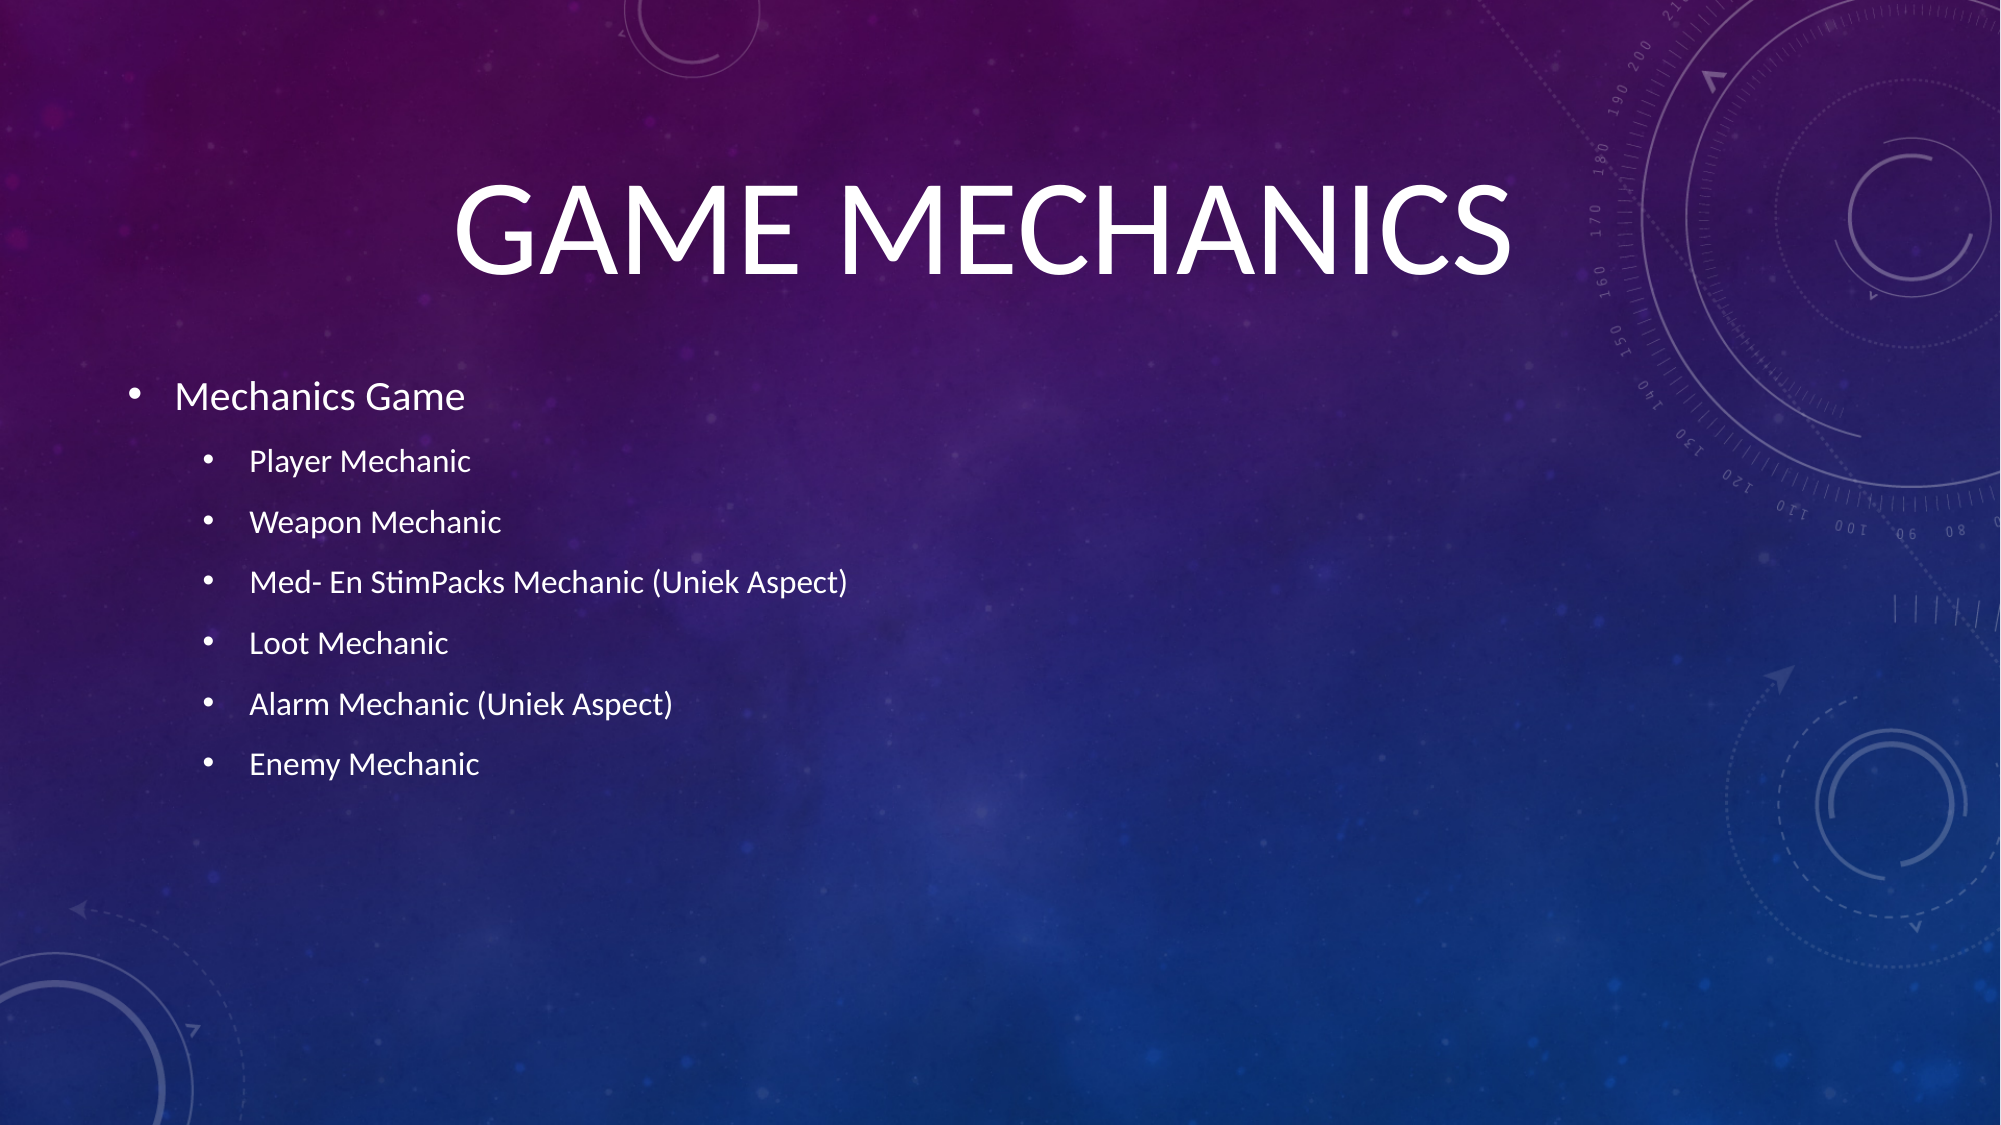

# Game Mechanics
Mechanics Game
Player Mechanic
Weapon Mechanic
Med- En StimPacks Mechanic (Uniek Aspect)
Loot Mechanic
Alarm Mechanic (Uniek Aspect)
Enemy Mechanic